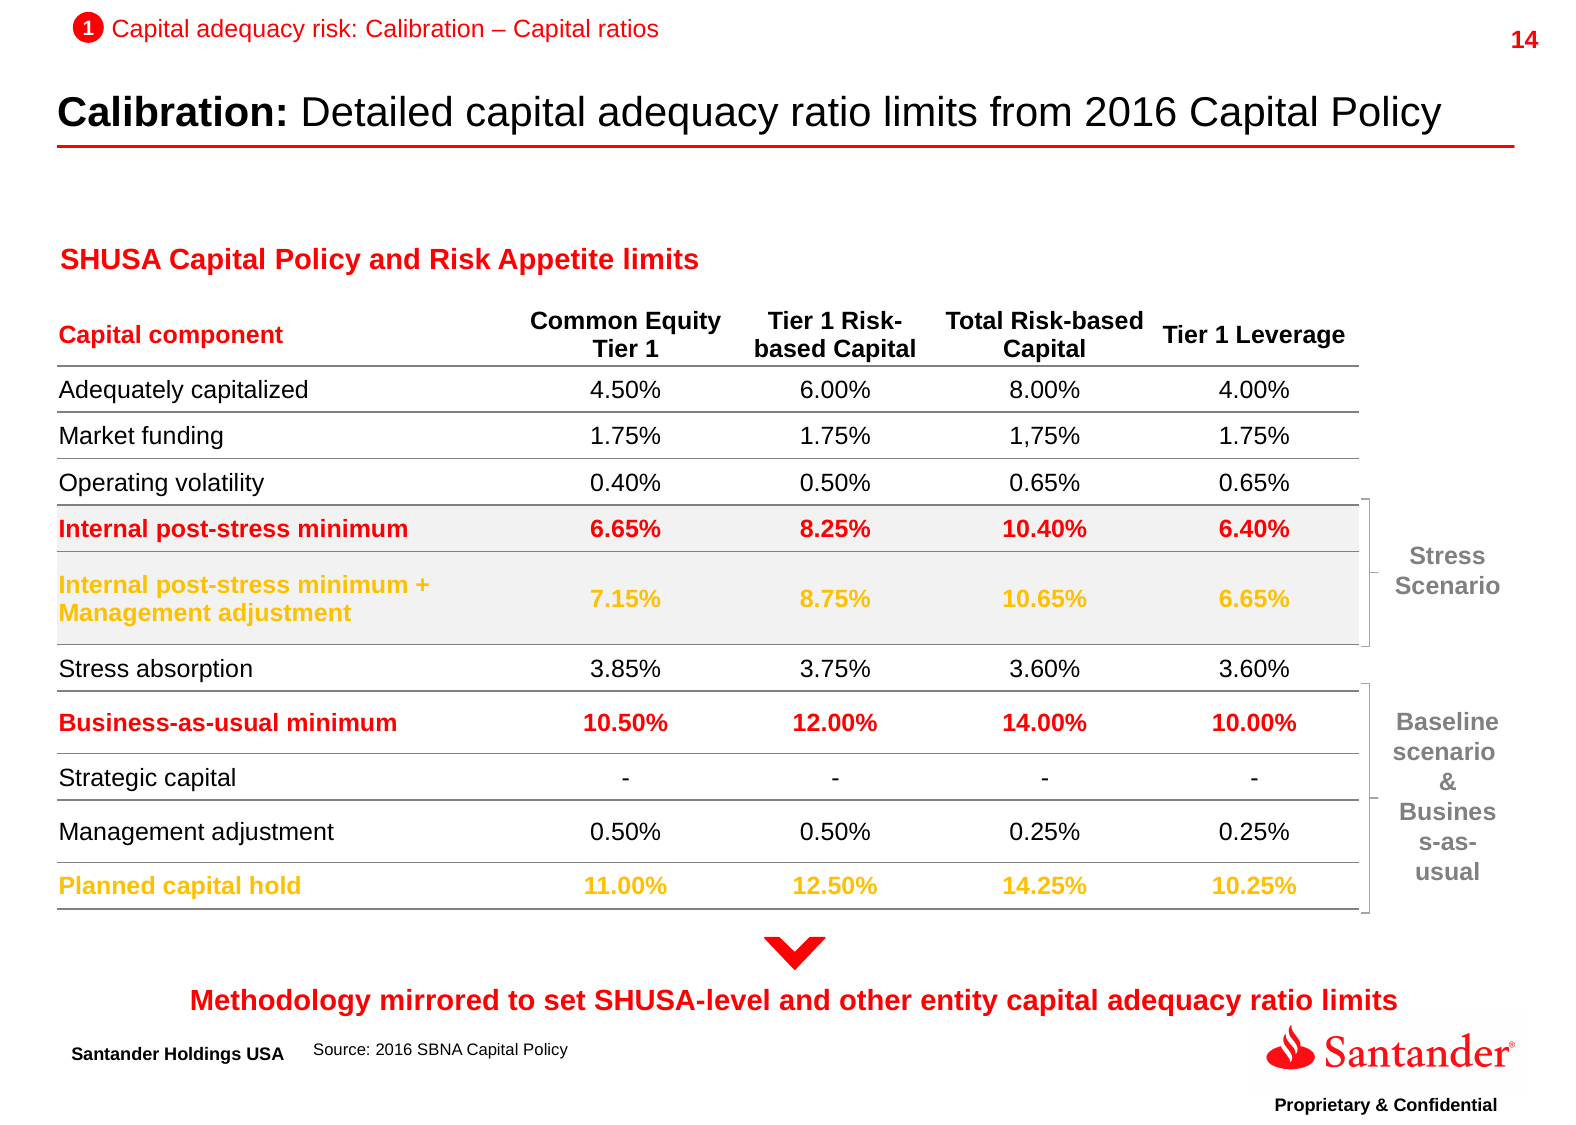

1
Capital adequacy risk: Calibration – Capital ratios
Calibration: Detailed capital adequacy ratio limits from 2016 Capital Policy
SHUSA Capital Policy and Risk Appetite limits
| Capital component | Common Equity Tier 1 | Tier 1 Risk-based Capital | Total Risk-based Capital | Tier 1 Leverage |
| --- | --- | --- | --- | --- |
| Adequately capitalized | 4.50% | 6.00% | 8.00% | 4.00% |
| Market funding | 1.75% | 1.75% | 1,75% | 1.75% |
| Operating volatility | 0.40% | 0.50% | 0.65% | 0.65% |
| Internal post-stress minimum | 6.65% | 8.25% | 10.40% | 6.40% |
| Internal post-stress minimum + Management adjustment | 7.15% | 8.75% | 10.65% | 6.65% |
| Stress absorption | 3.85% | 3.75% | 3.60% | 3.60% |
| Business-as-usual minimum | 10.50% | 12.00% | 14.00% | 10.00% |
| Strategic capital | - | - | - | - |
| Management adjustment | 0.50% | 0.50% | 0.25% | 0.25% |
| Planned capital hold | 11.00% | 12.50% | 14.25% | 10.25% |

Stress Scenario

Baseline scenario
& Business-as-usual

Methodology mirrored to set SHUSA-level and other entity capital adequacy ratio limits
Source: 2016 SBNA Capital Policy